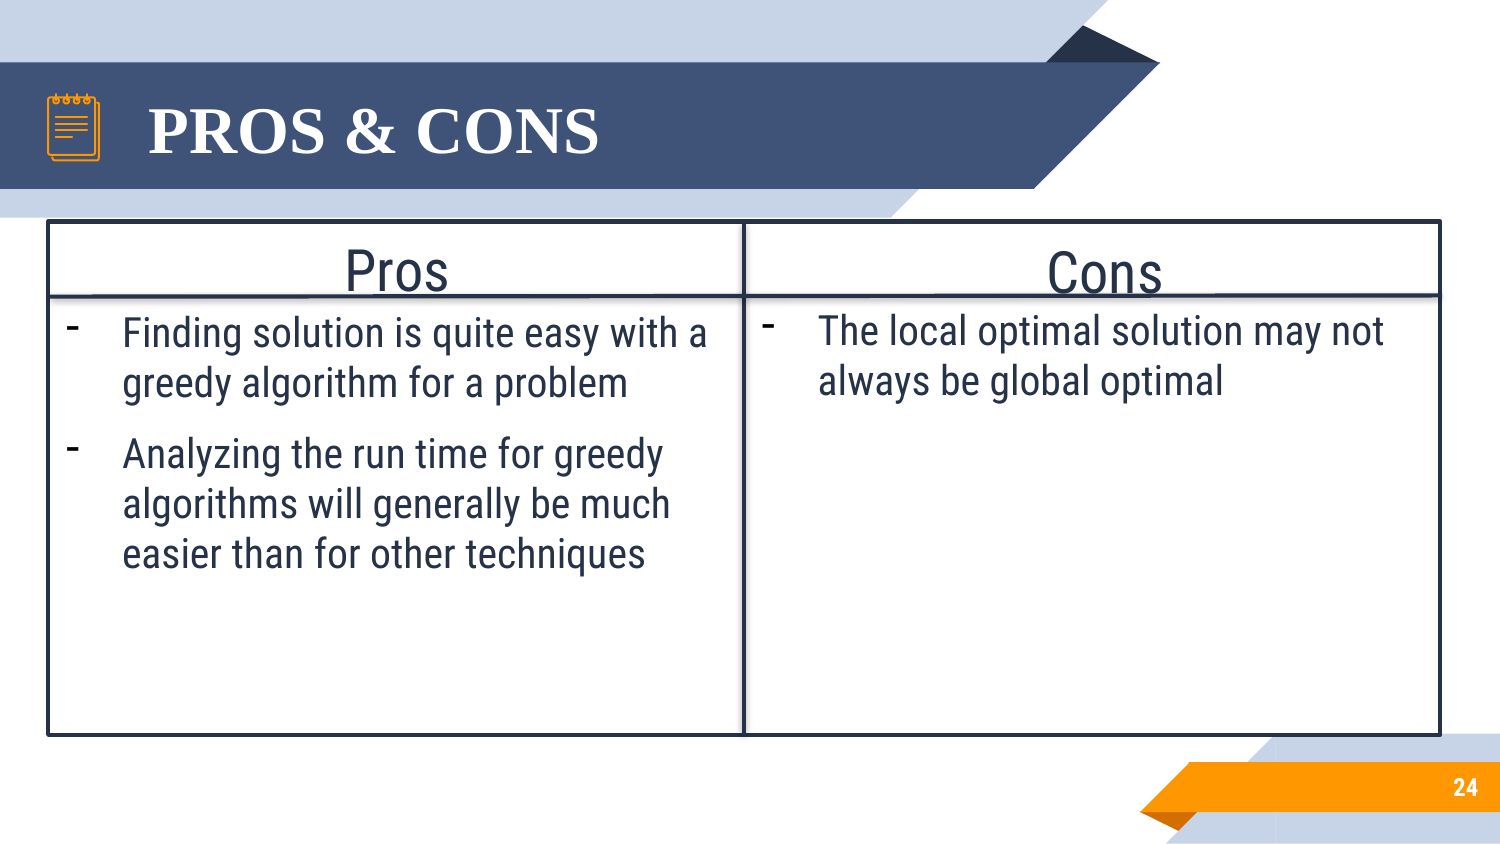

# PROS & CONS

Pros
Cons
The local optimal solution may not always be global optimal
Finding solution is quite easy with a greedy algorithm for a problem
Analyzing the run time for greedy algorithms will generally be much easier than for other techniques
24